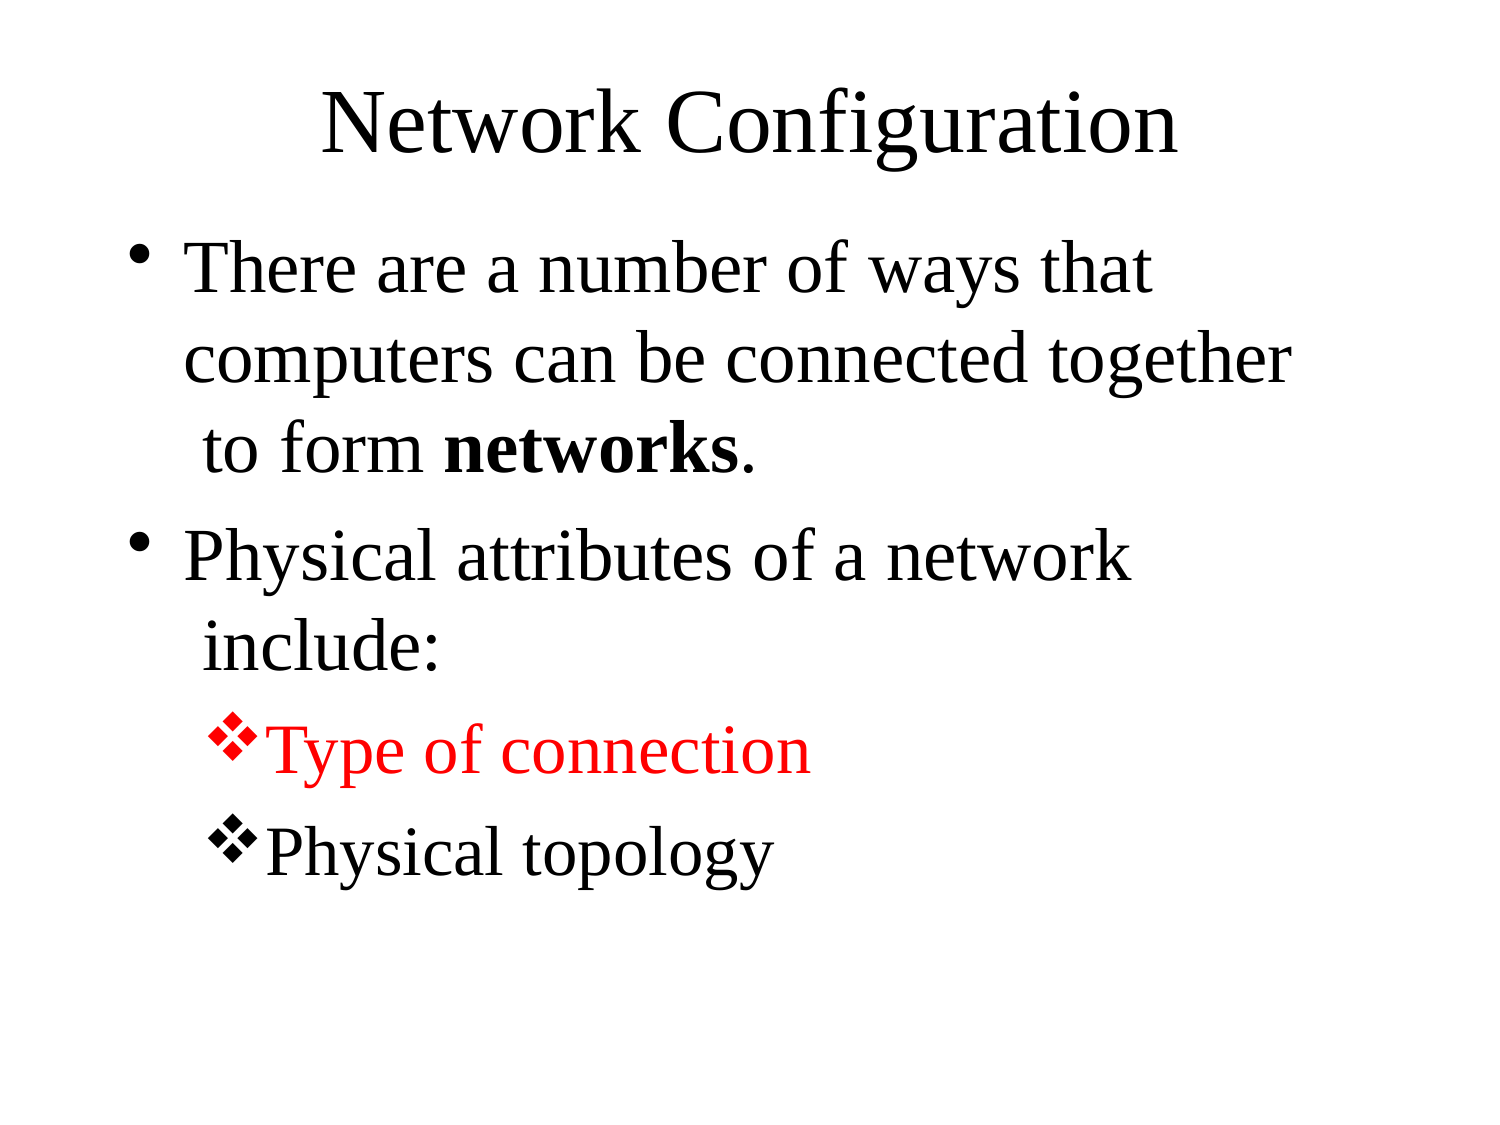

# Network Configuration
There are a number of ways that  computers can be connected together  to form networks.
Physical attributes of a network  include:
Type of connection
Physical topology